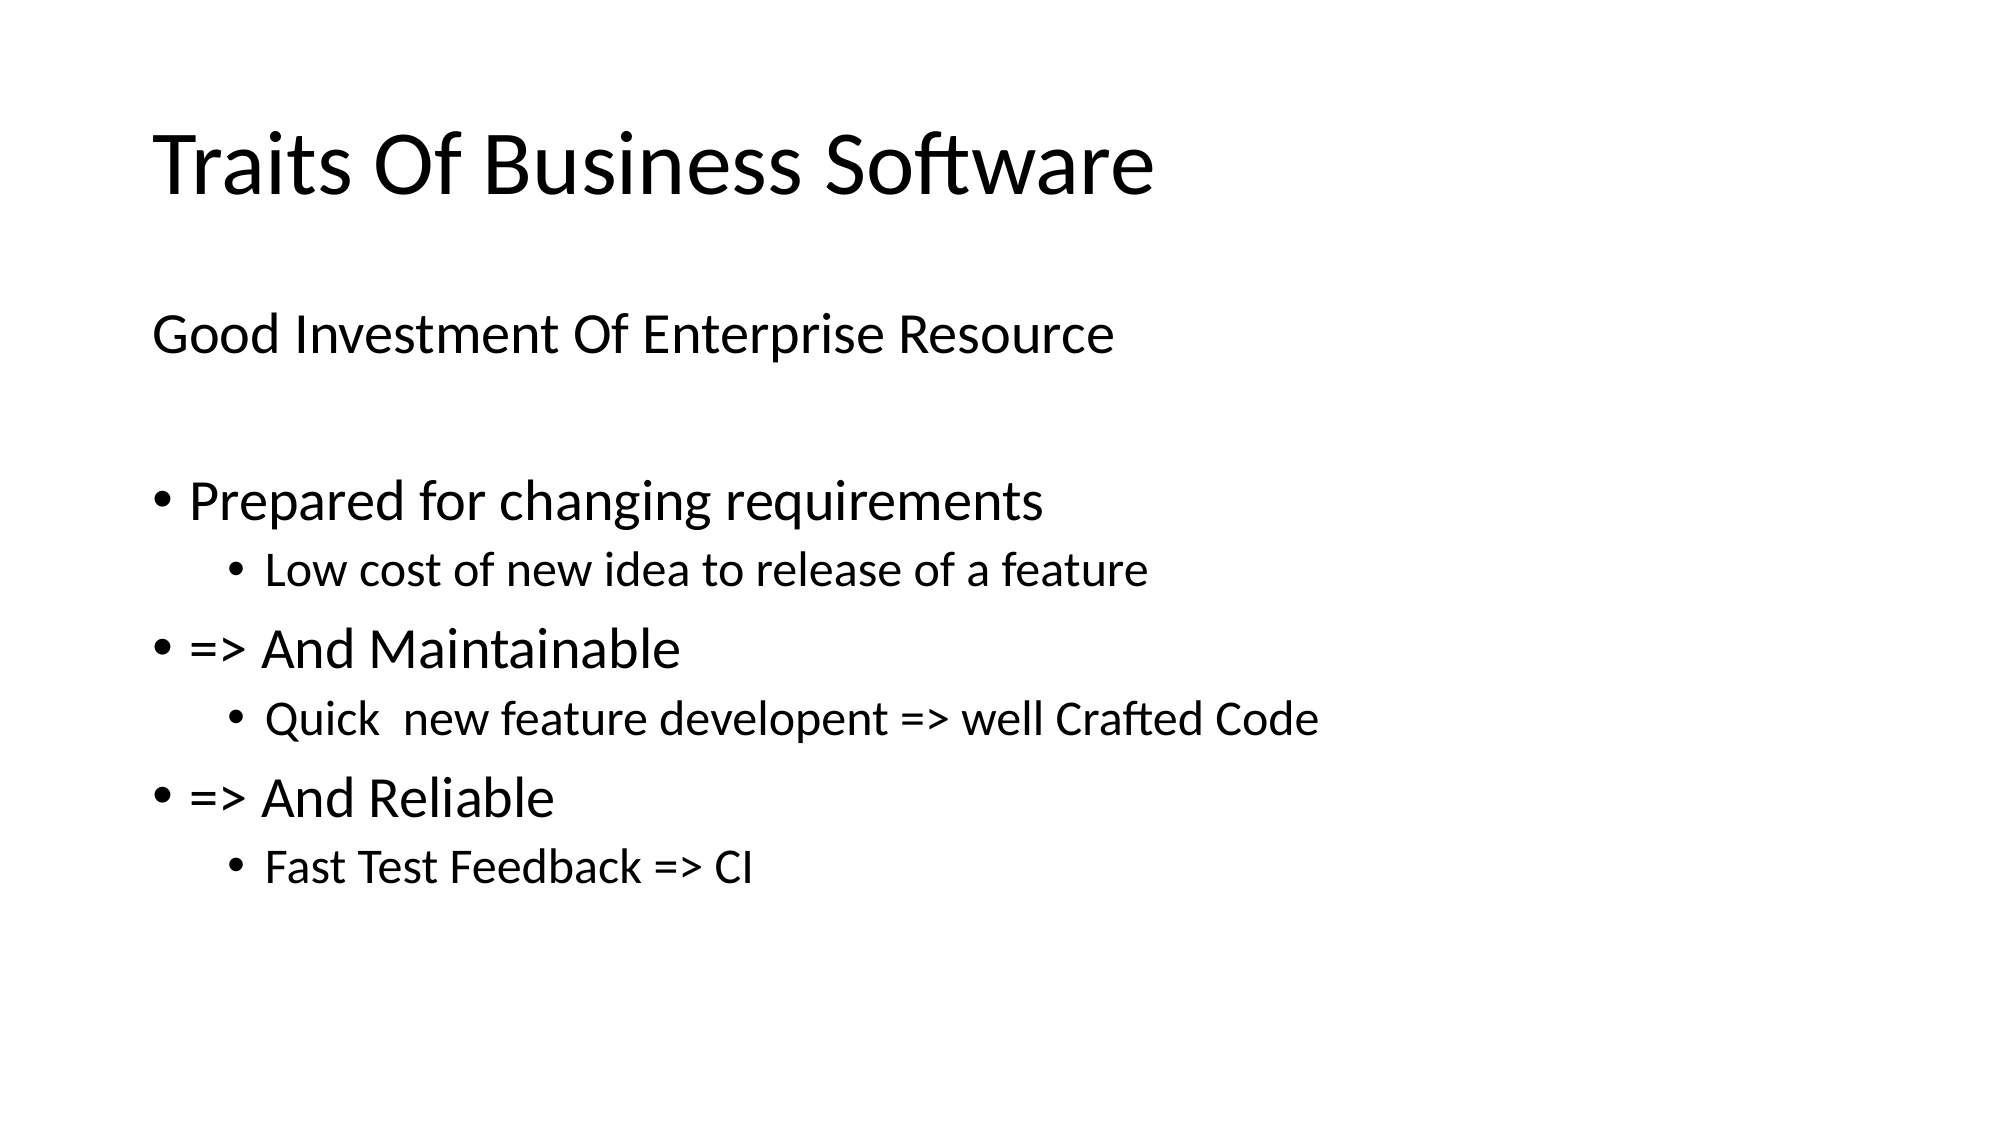

# Traits Of Business Software
Good Investment Of Enterprise Resource

Prepared for changing requirements
Low cost of new idea to release of a feature
=> And Maintainable
Quick  new feature developent => well Crafted Code
=> And Reliable
Fast Test Feedback => CI